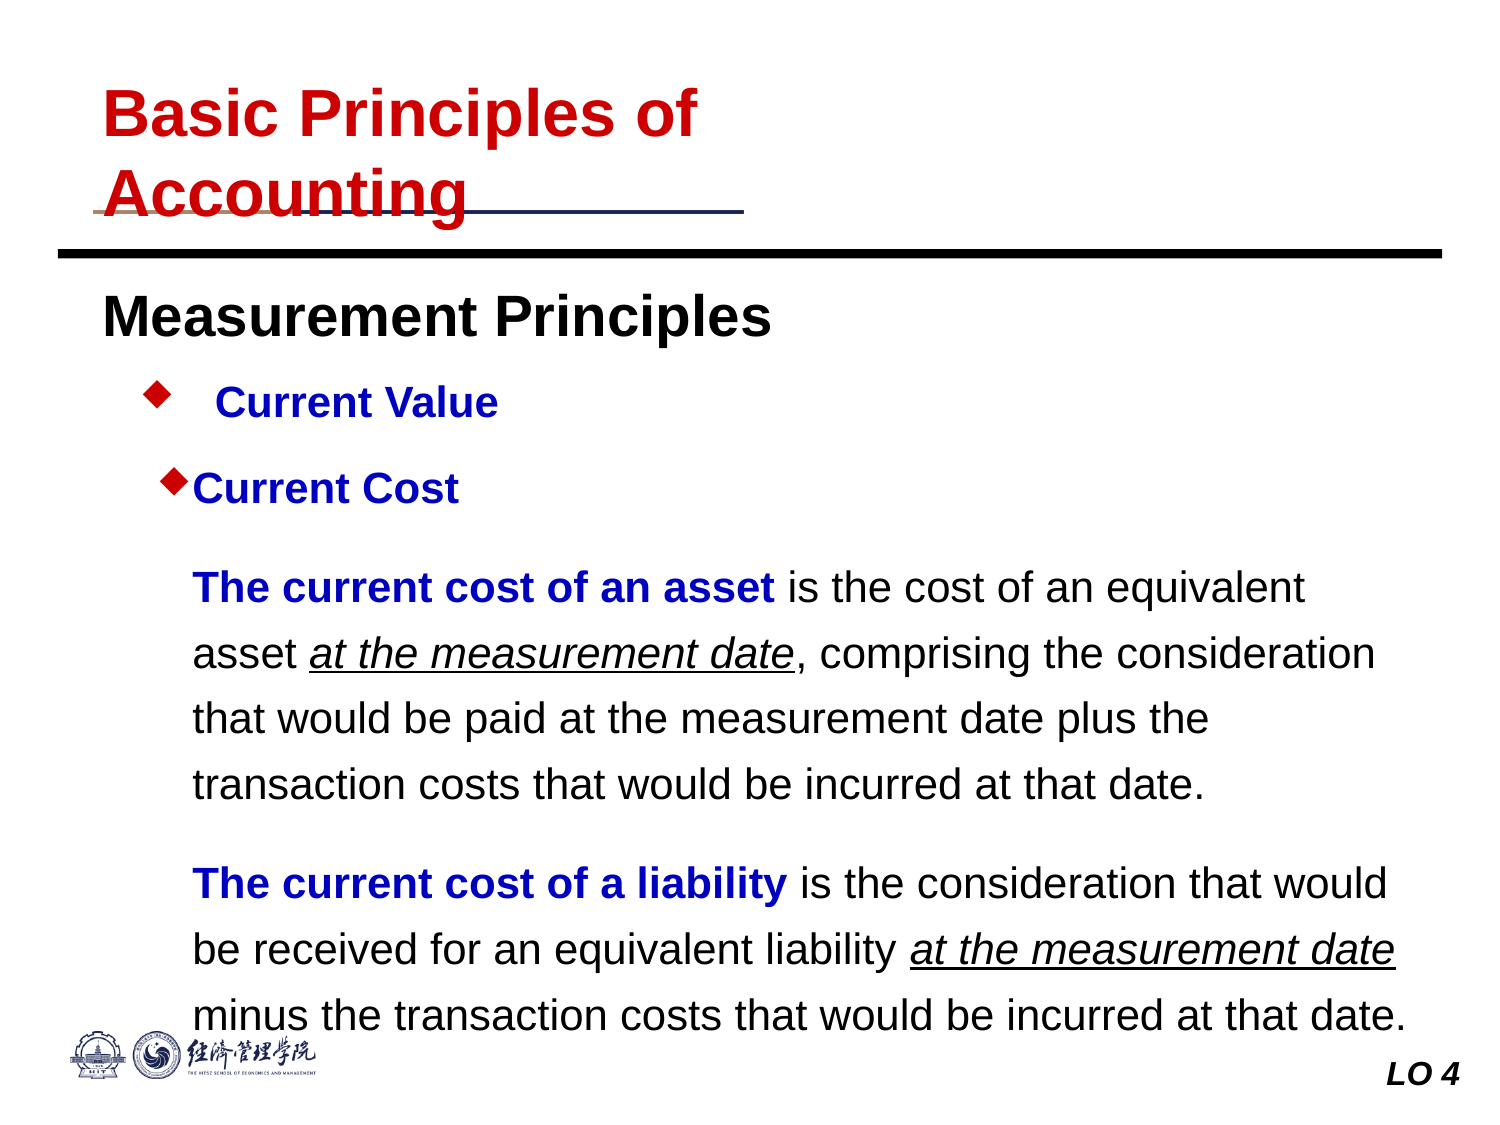

Basic Principles of Accounting

Measurement Principles
Current Value
Current Cost
The current cost of an asset is the cost of an equivalent asset at the measurement date, comprising the consideration that would be paid at the measurement date plus the transaction costs that would be incurred at that date.
The current cost of a liability is the consideration that would be received for an equivalent liability at the measurement date minus the transaction costs that would be incurred at that date.

LO 4